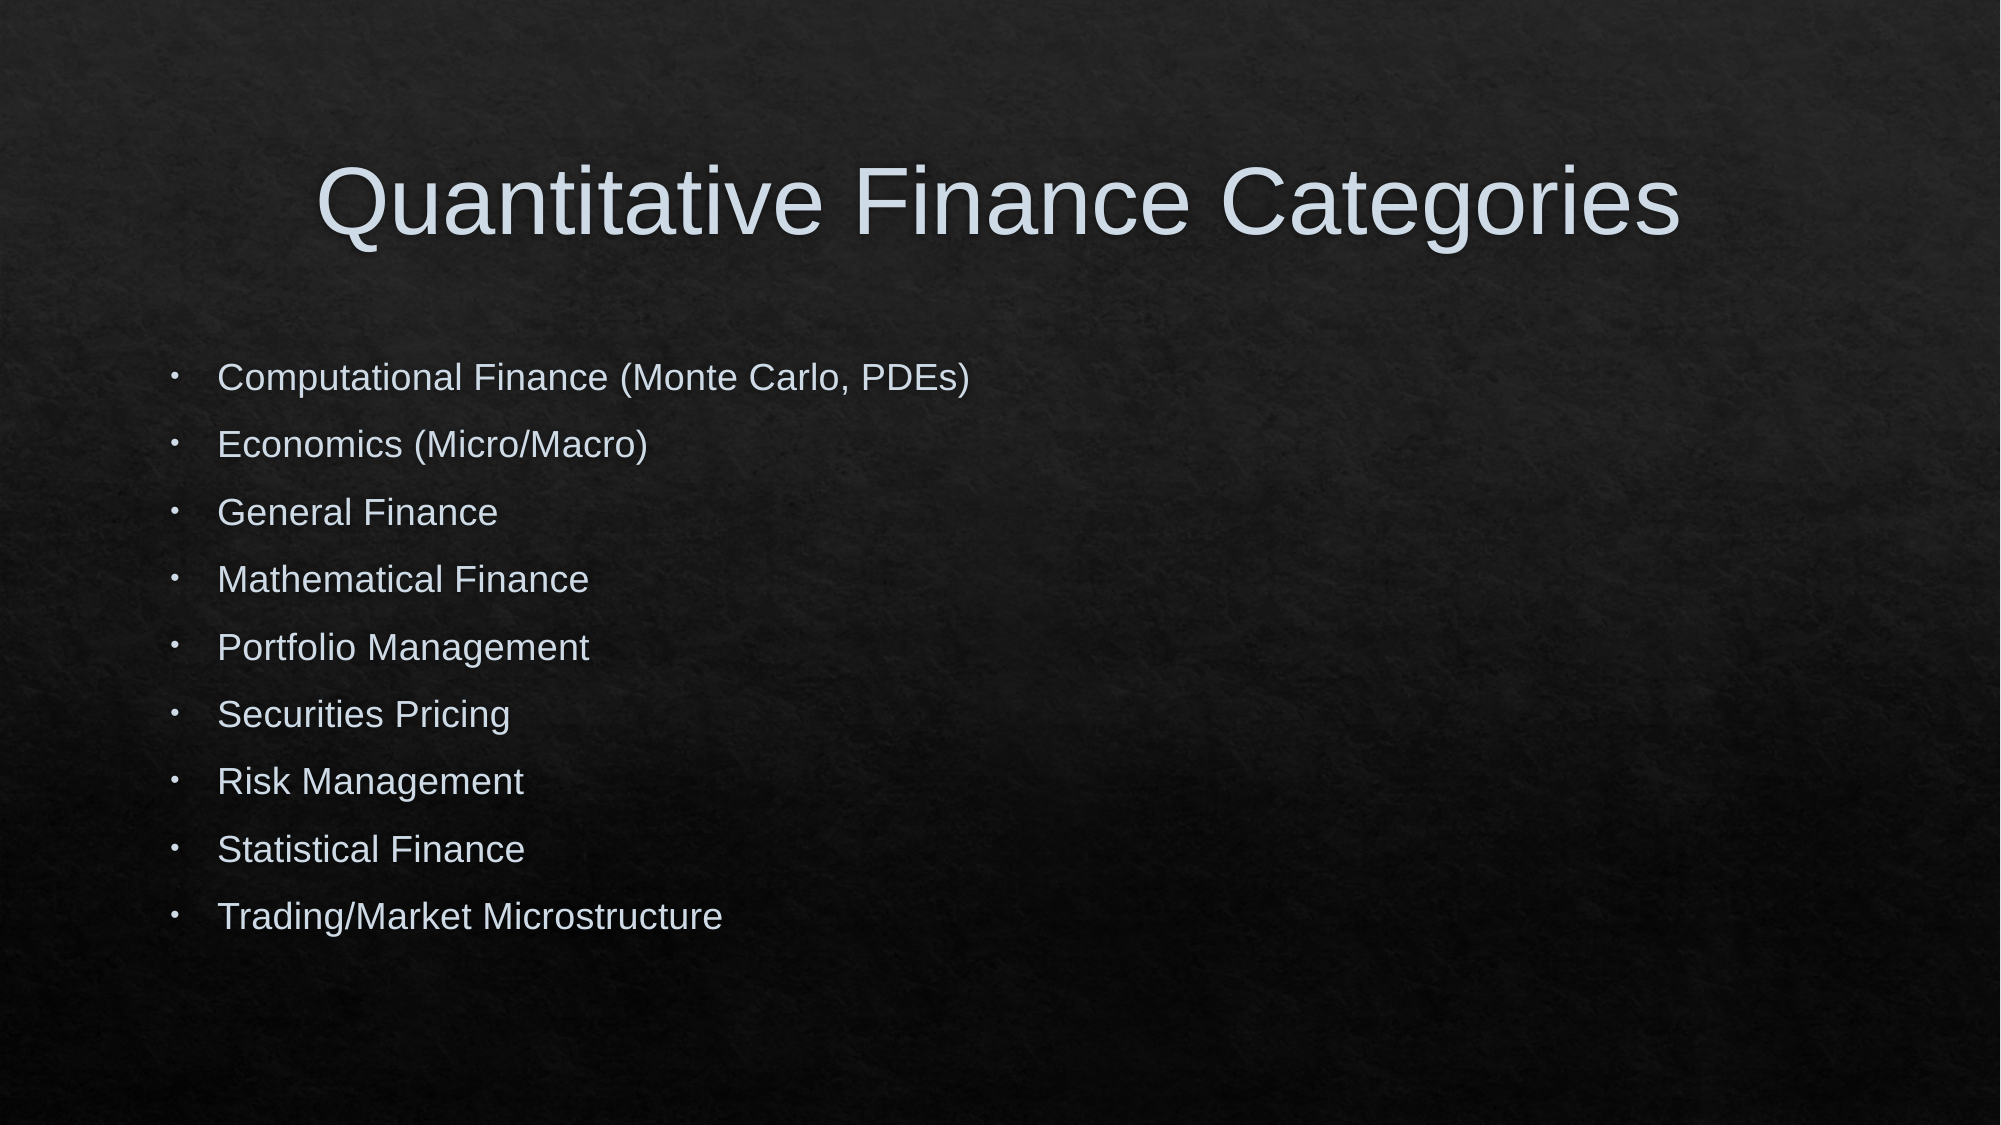

# Quantitative Finance Categories
Computational Finance (Monte Carlo, PDEs)
Economics (Micro/Macro)
General Finance
Mathematical Finance
Portfolio Management
Securities Pricing
Risk Management
Statistical Finance
Trading/Market Microstructure